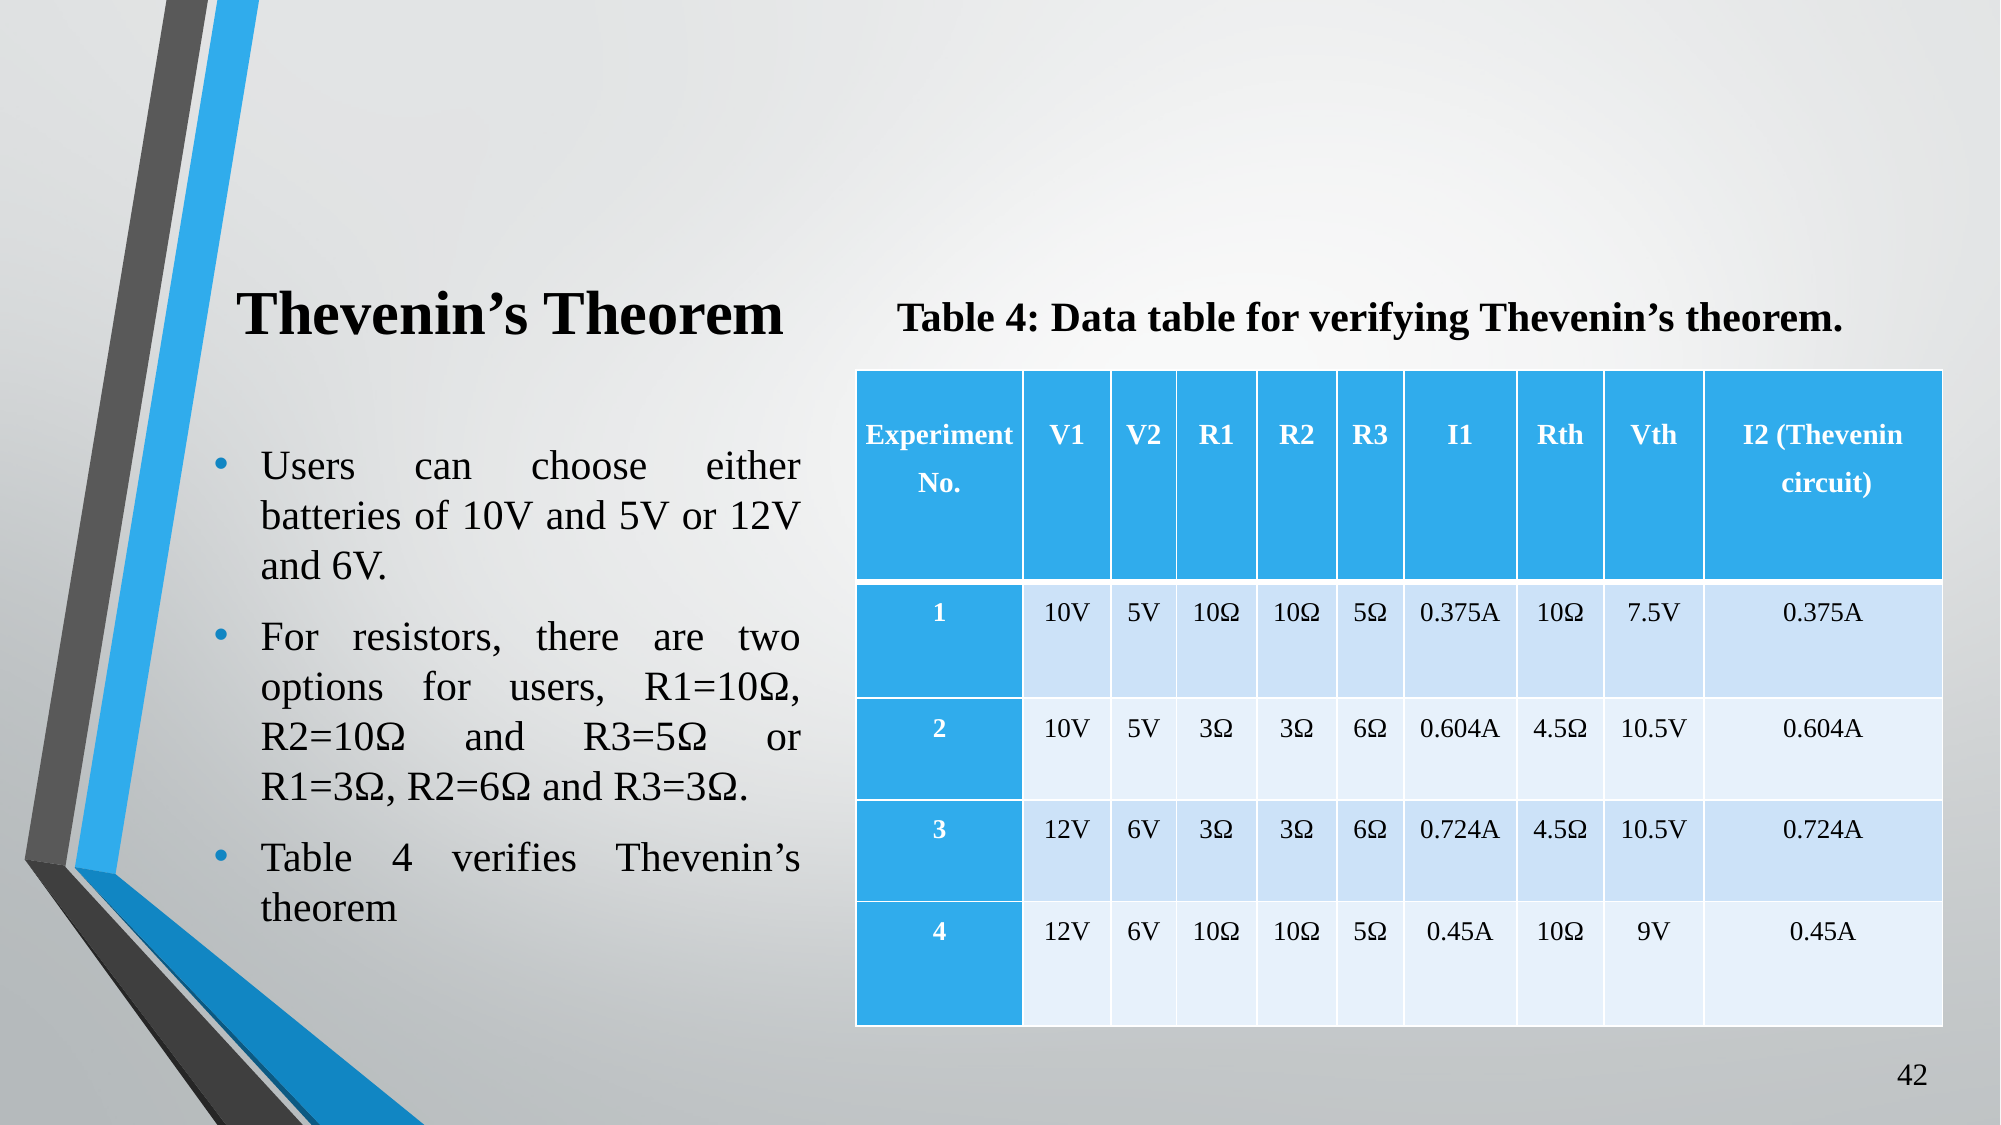

# Thevenin’s Theorem
   Table 4: Data table for verifying Thevenin’s theorem.

Users can choose either batteries of 10V and 5V or 12V and 6V.
For resistors, there are two options for users, R1=10Ω, R2=10Ω and R3=5Ω or R1=3Ω, R2=6Ω and R3=3Ω.
Table 4 verifies Thevenin’s theorem
| Experiment No. | V1 | V2 | R1 | R2 | R3 | I1 | Rth | Vth | I2 (Thevenin  circuit) |
| --- | --- | --- | --- | --- | --- | --- | --- | --- | --- |
| 1 | 10V | 5V | 10Ω | 10Ω | 5Ω | 0.375A | 10Ω | 7.5V | 0.375A |
| 2 | 10V | 5V | 3Ω | 3Ω | 6Ω | 0.604A | 4.5Ω | 10.5V | 0.604A |
| 3 | 12V | 6V | 3Ω | 3Ω | 6Ω | 0.724A | 4.5Ω | 10.5V | 0.724A |
| 4 | 12V | 6V | 10Ω | 10Ω | 5Ω | 0.45A | 10Ω | 9V | 0.45A |
42